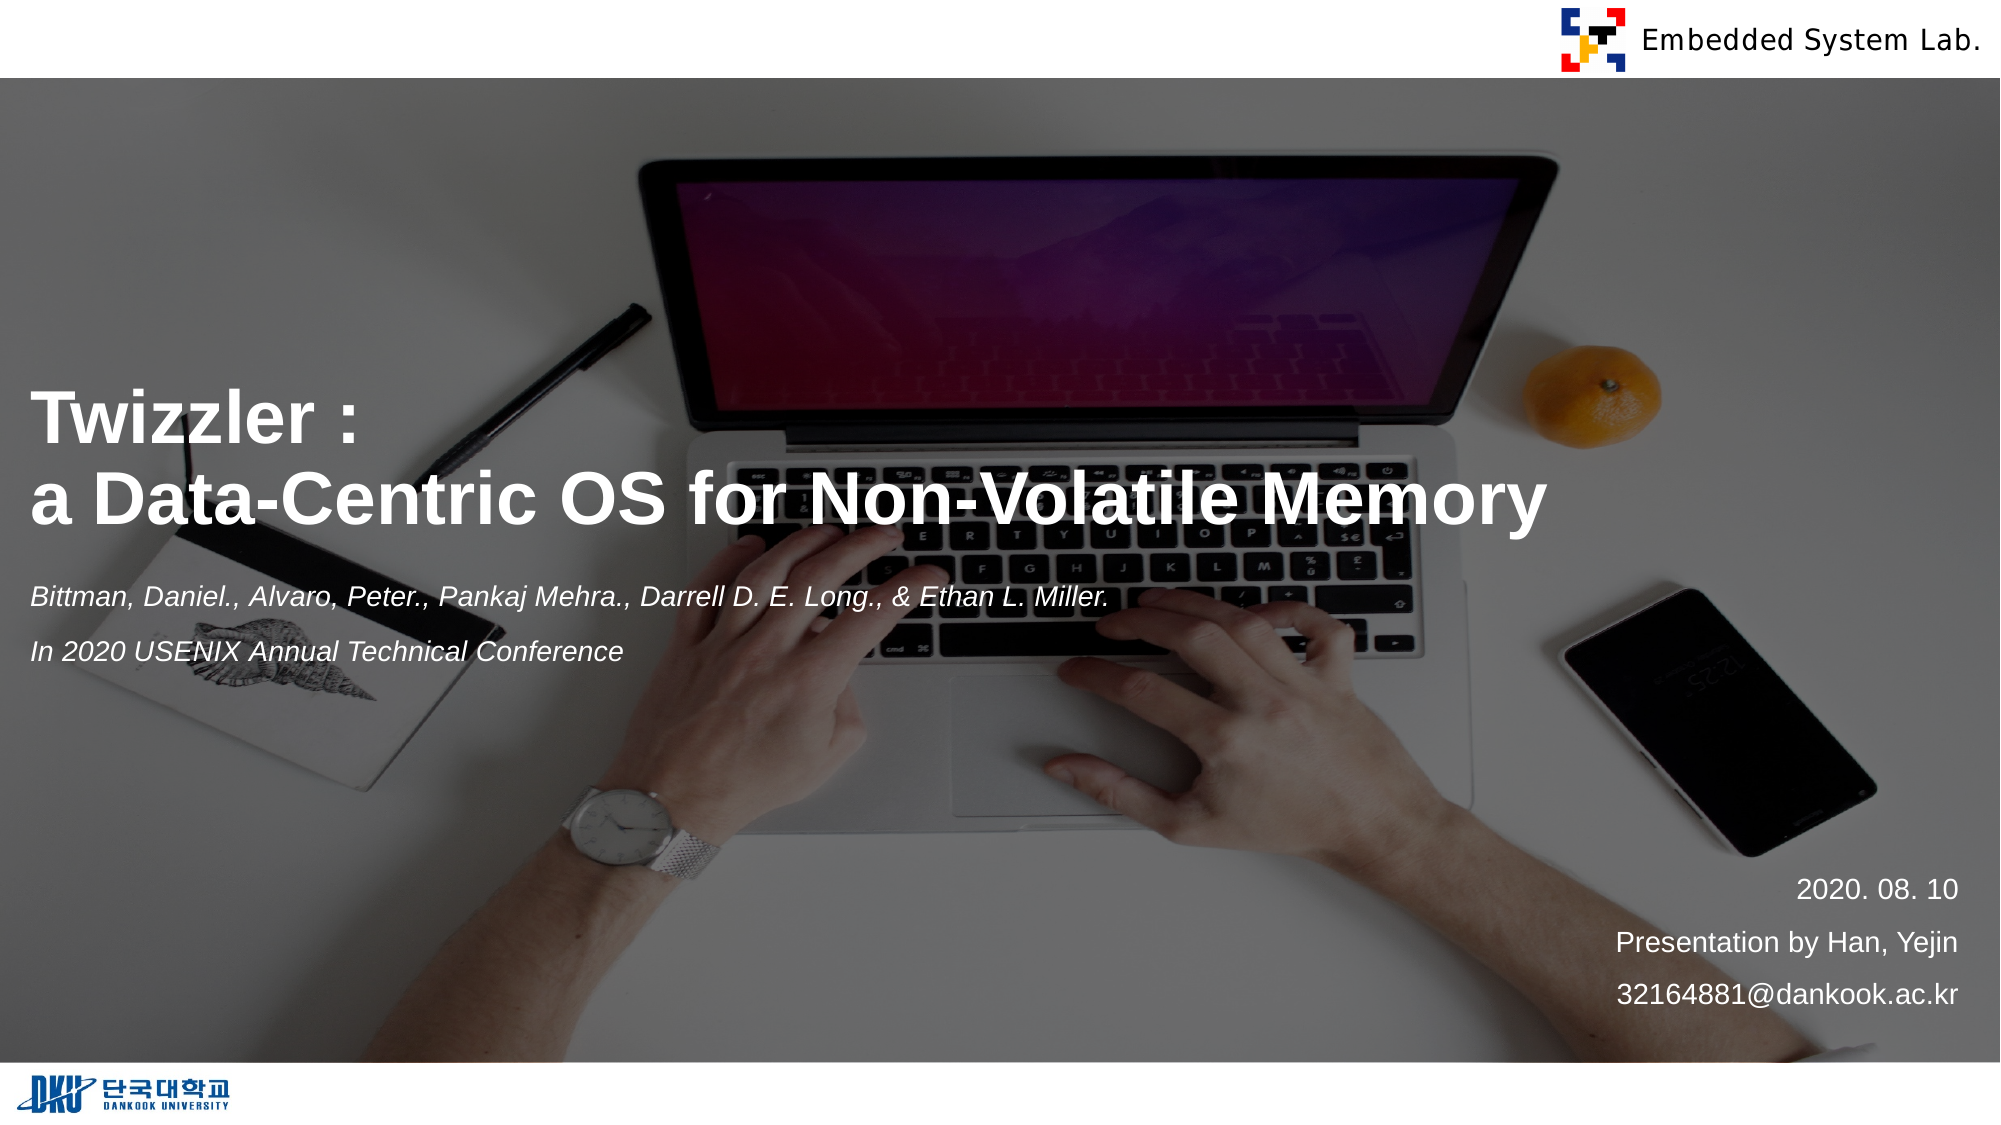

# Twizzler : a Data-Centric OS for Non-Volatile Memory
Bittman, Daniel., Alvaro, Peter., Pankaj Mehra., Darrell D. E. Long., & Ethan L. Miller.
In 2020 USENIX Annual Technical Conference
2020. 08. 10
Presentation by Han, Yejin
32164881@dankook.ac.kr